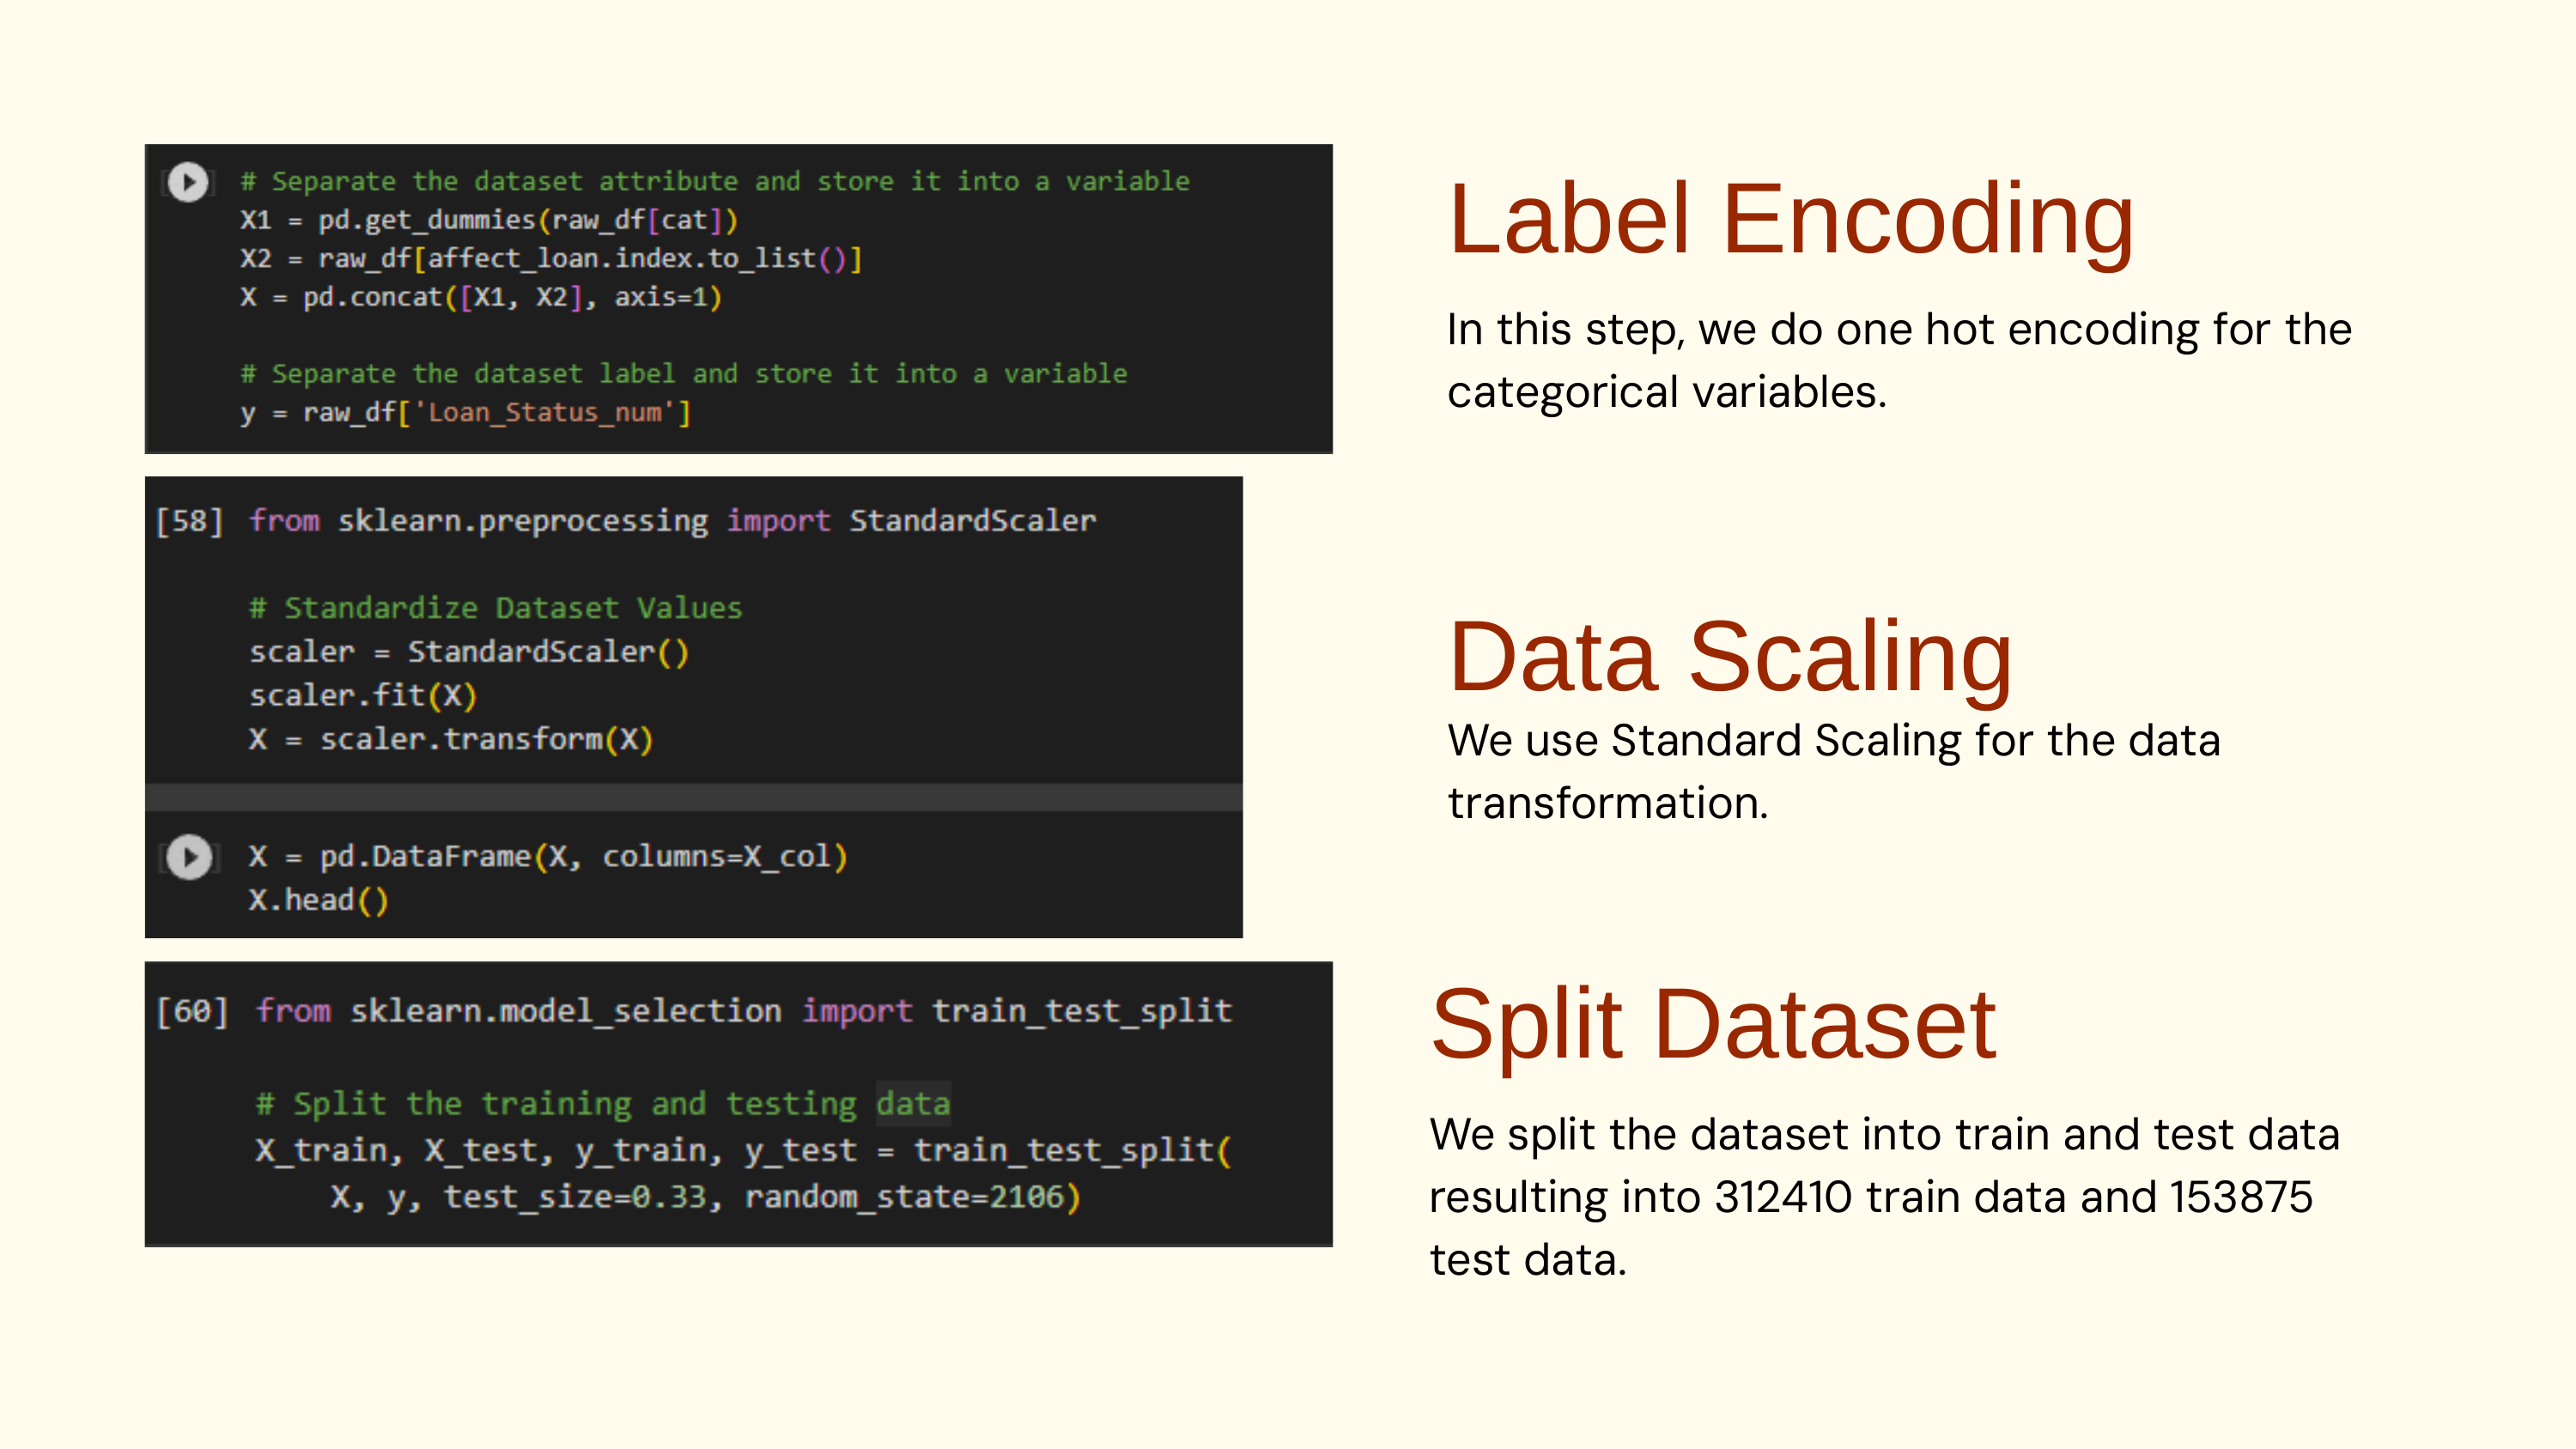

Label Encoding
In this step, we do one hot encoding for the categorical variables.

Data Scaling
We use Standard Scaling for the data transformation.
Split Dataset

We split the dataset into train and test data resulting into 312410 train data and 153875 test data.